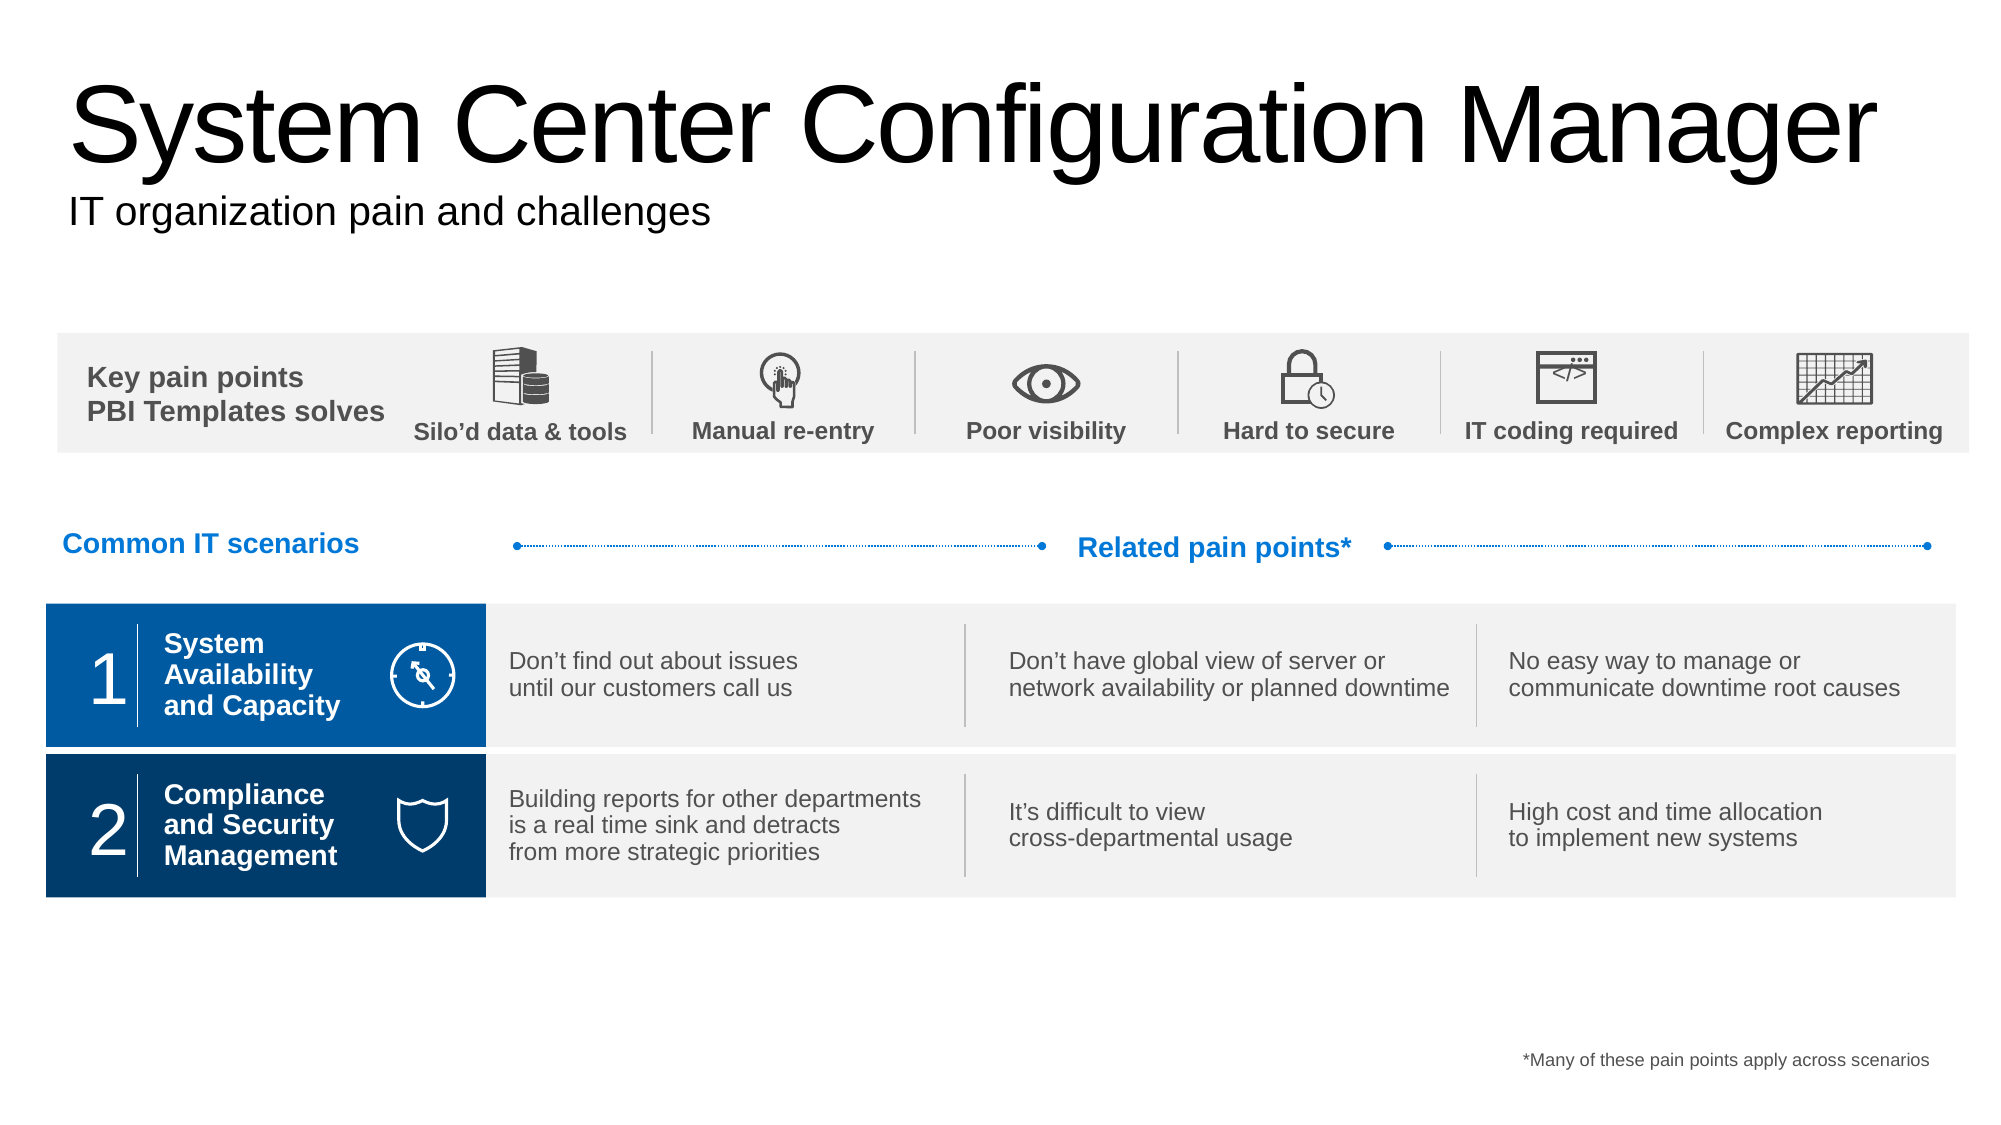

# System Center Configuration Manager IT organization pain and challenges
Key pain points
PBI Templates solves
</>

Manual re-entry
Poor visibility
Hard to secure
IT coding required
Complex reporting
Silo’d data & tools
Common IT scenarios
Related pain points*
System
Availability
and Capacity

1
Don’t have global view of server or network availability or planned downtime
No easy way to manage or communicate downtime root causes
Don’t find out about issues
until our customers call us

Compliance
and Security
Management

Building reports for other departments
is a real time sink and detracts
from more strategic priorities
2
It’s difficult to view
cross-departmental usage
High cost and time allocation
to implement new systems

*Many of these pain points apply across scenarios